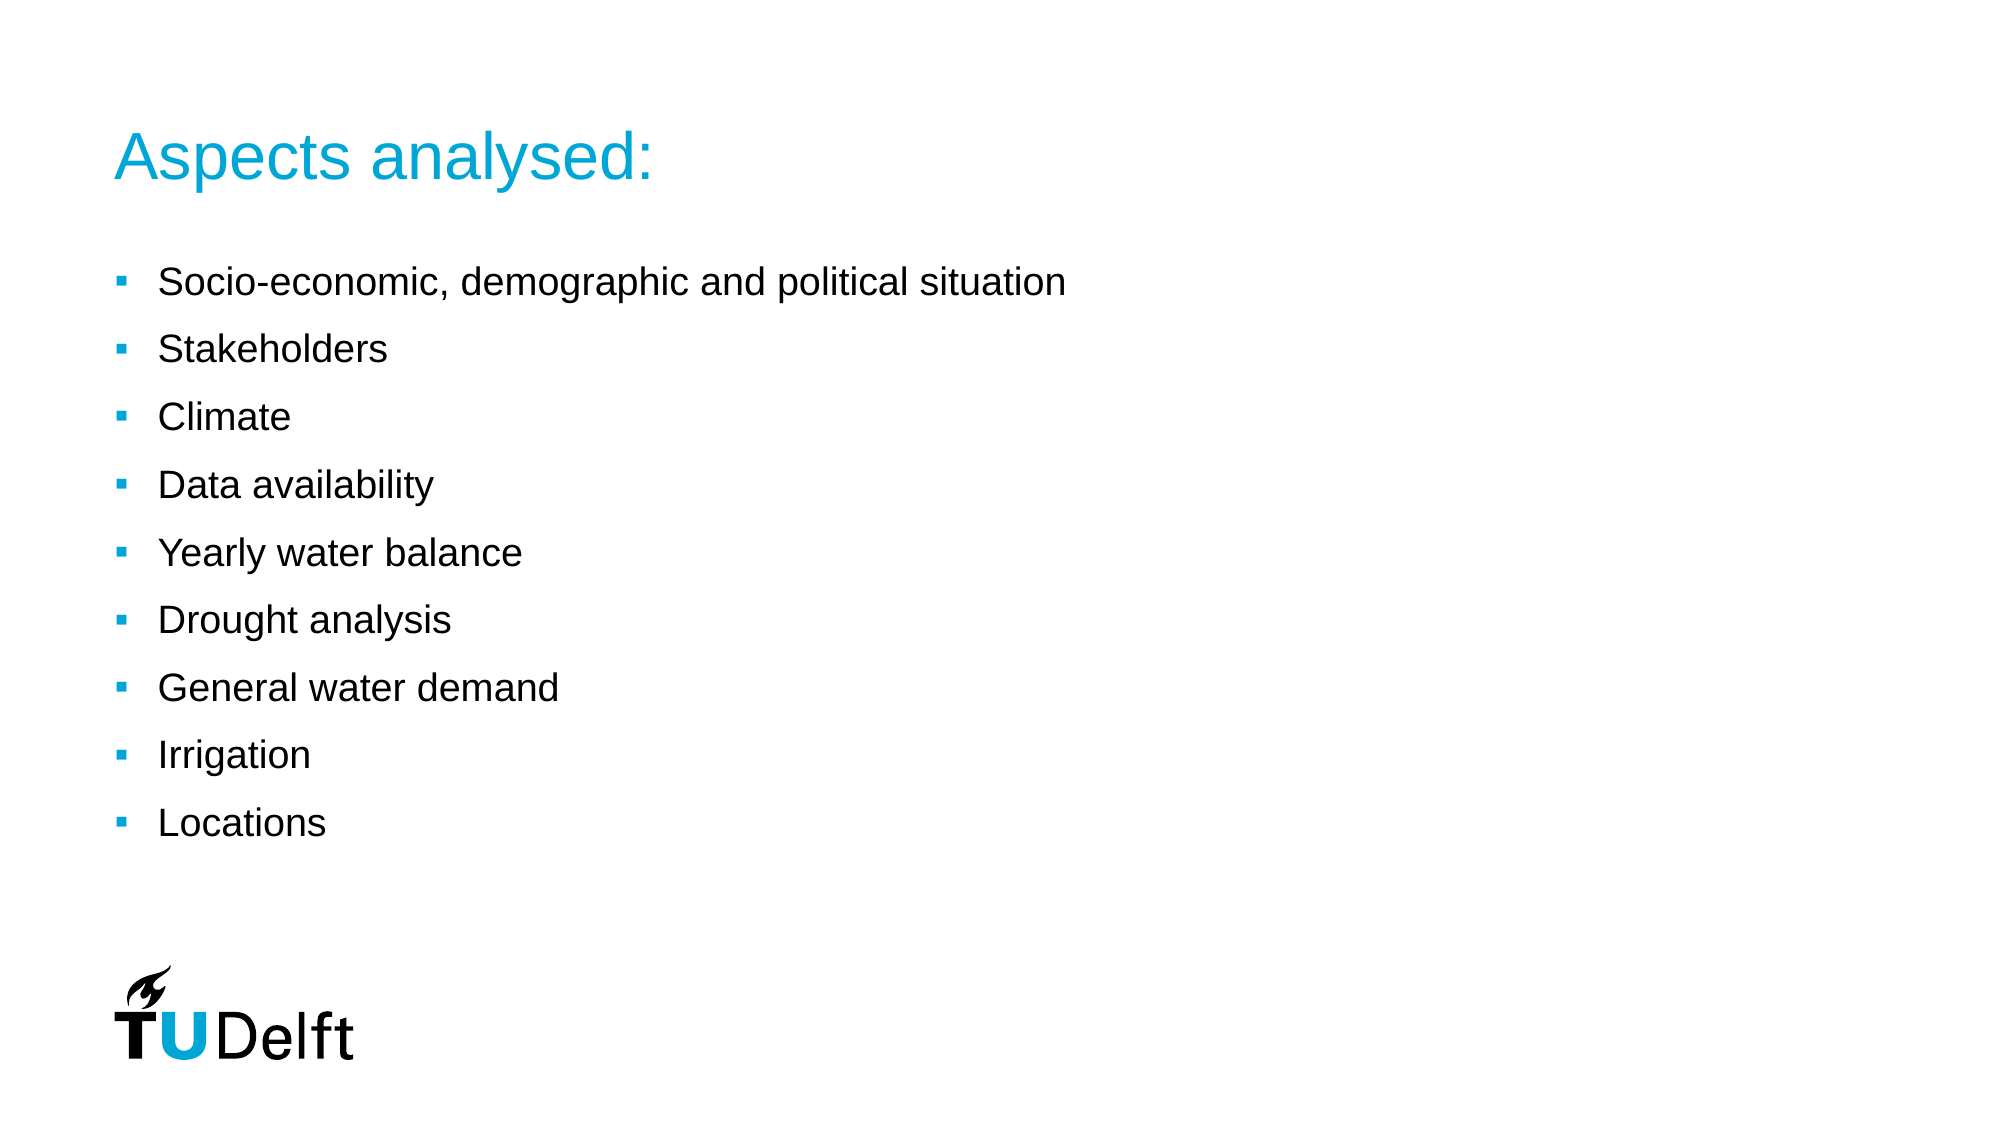

# Aspects analysed:
Socio-economic, demographic and political situation
Stakeholders
Climate
Data availability
Yearly water balance
Drought analysis
General water demand
Irrigation
Locations